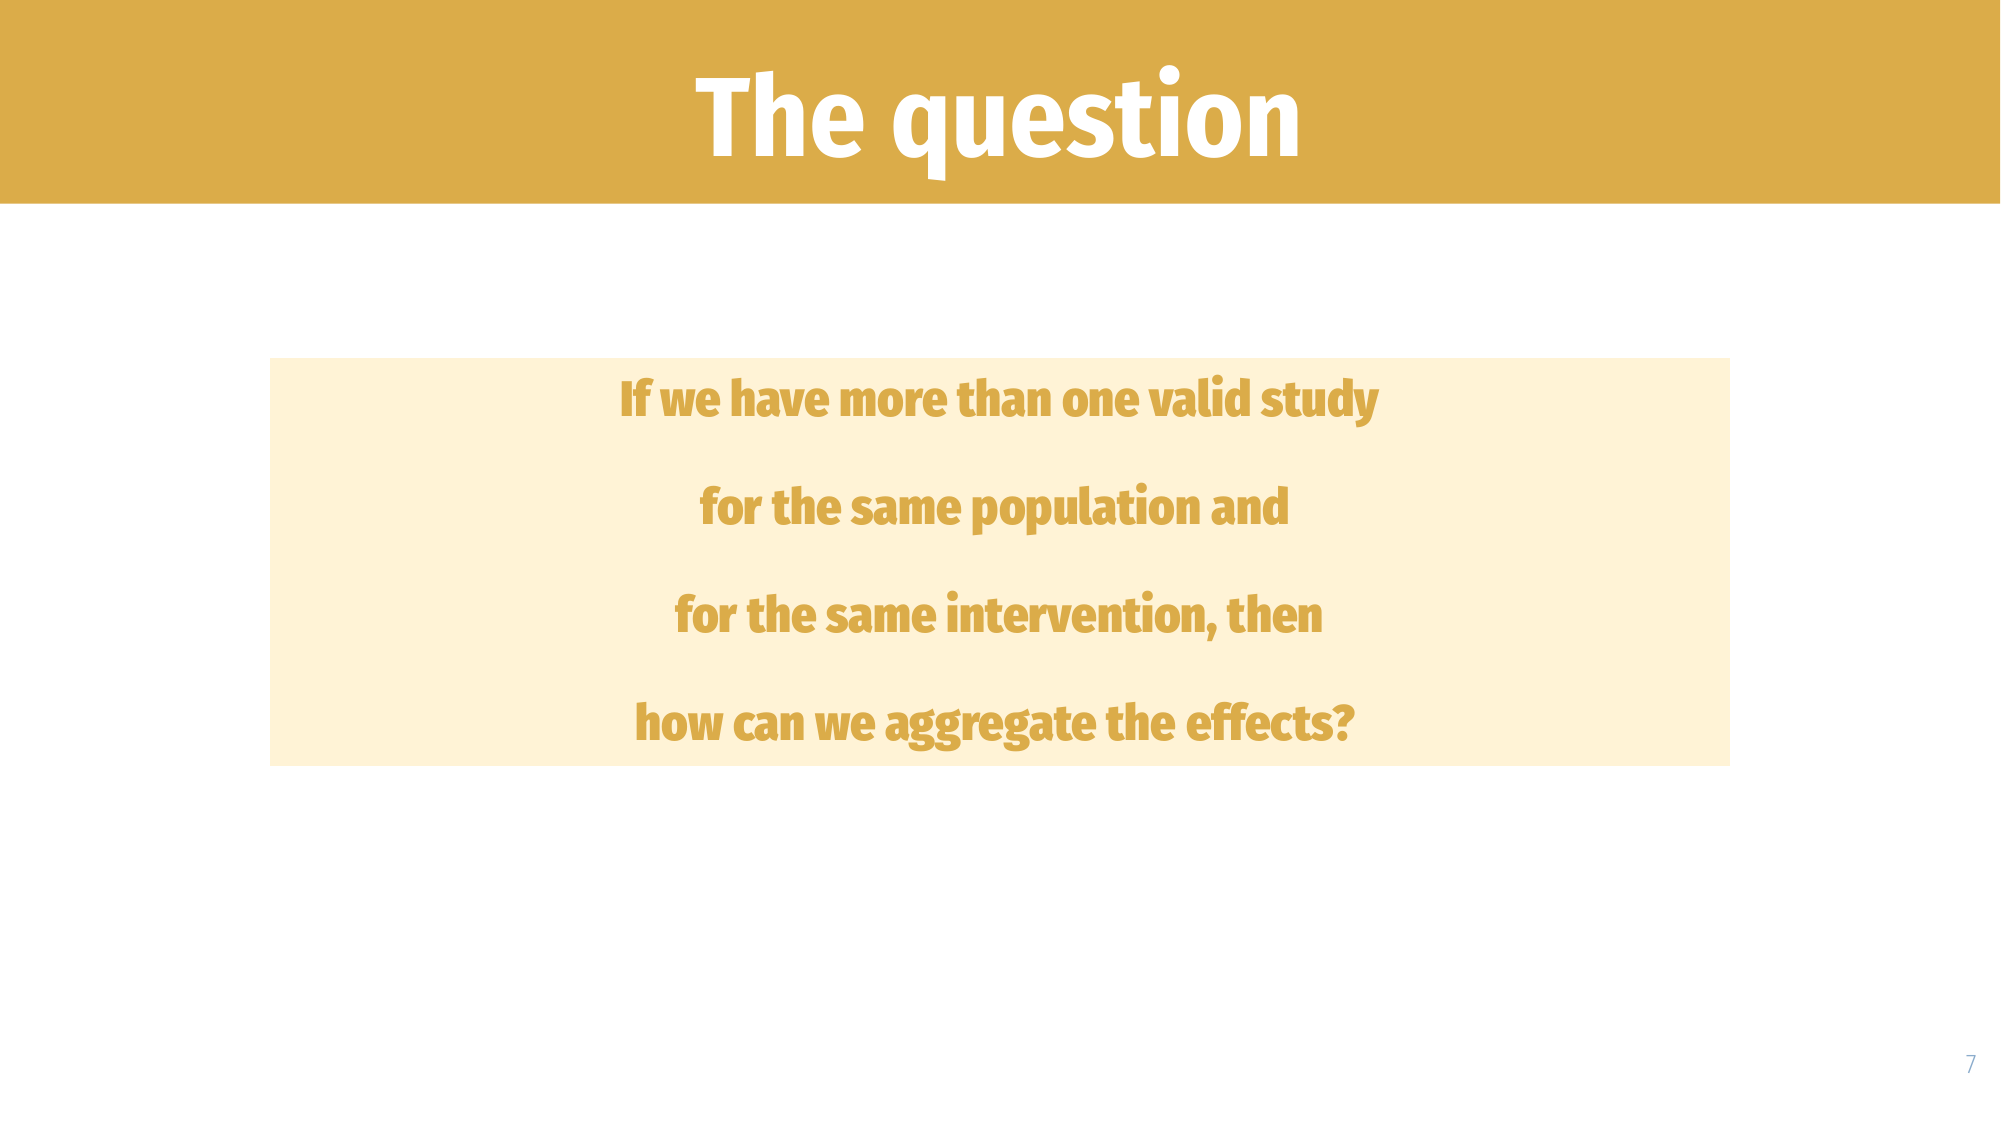

# The question
If we have more than one valid study
for the same population and
for the same intervention, then
how can we aggregate the effects?
7